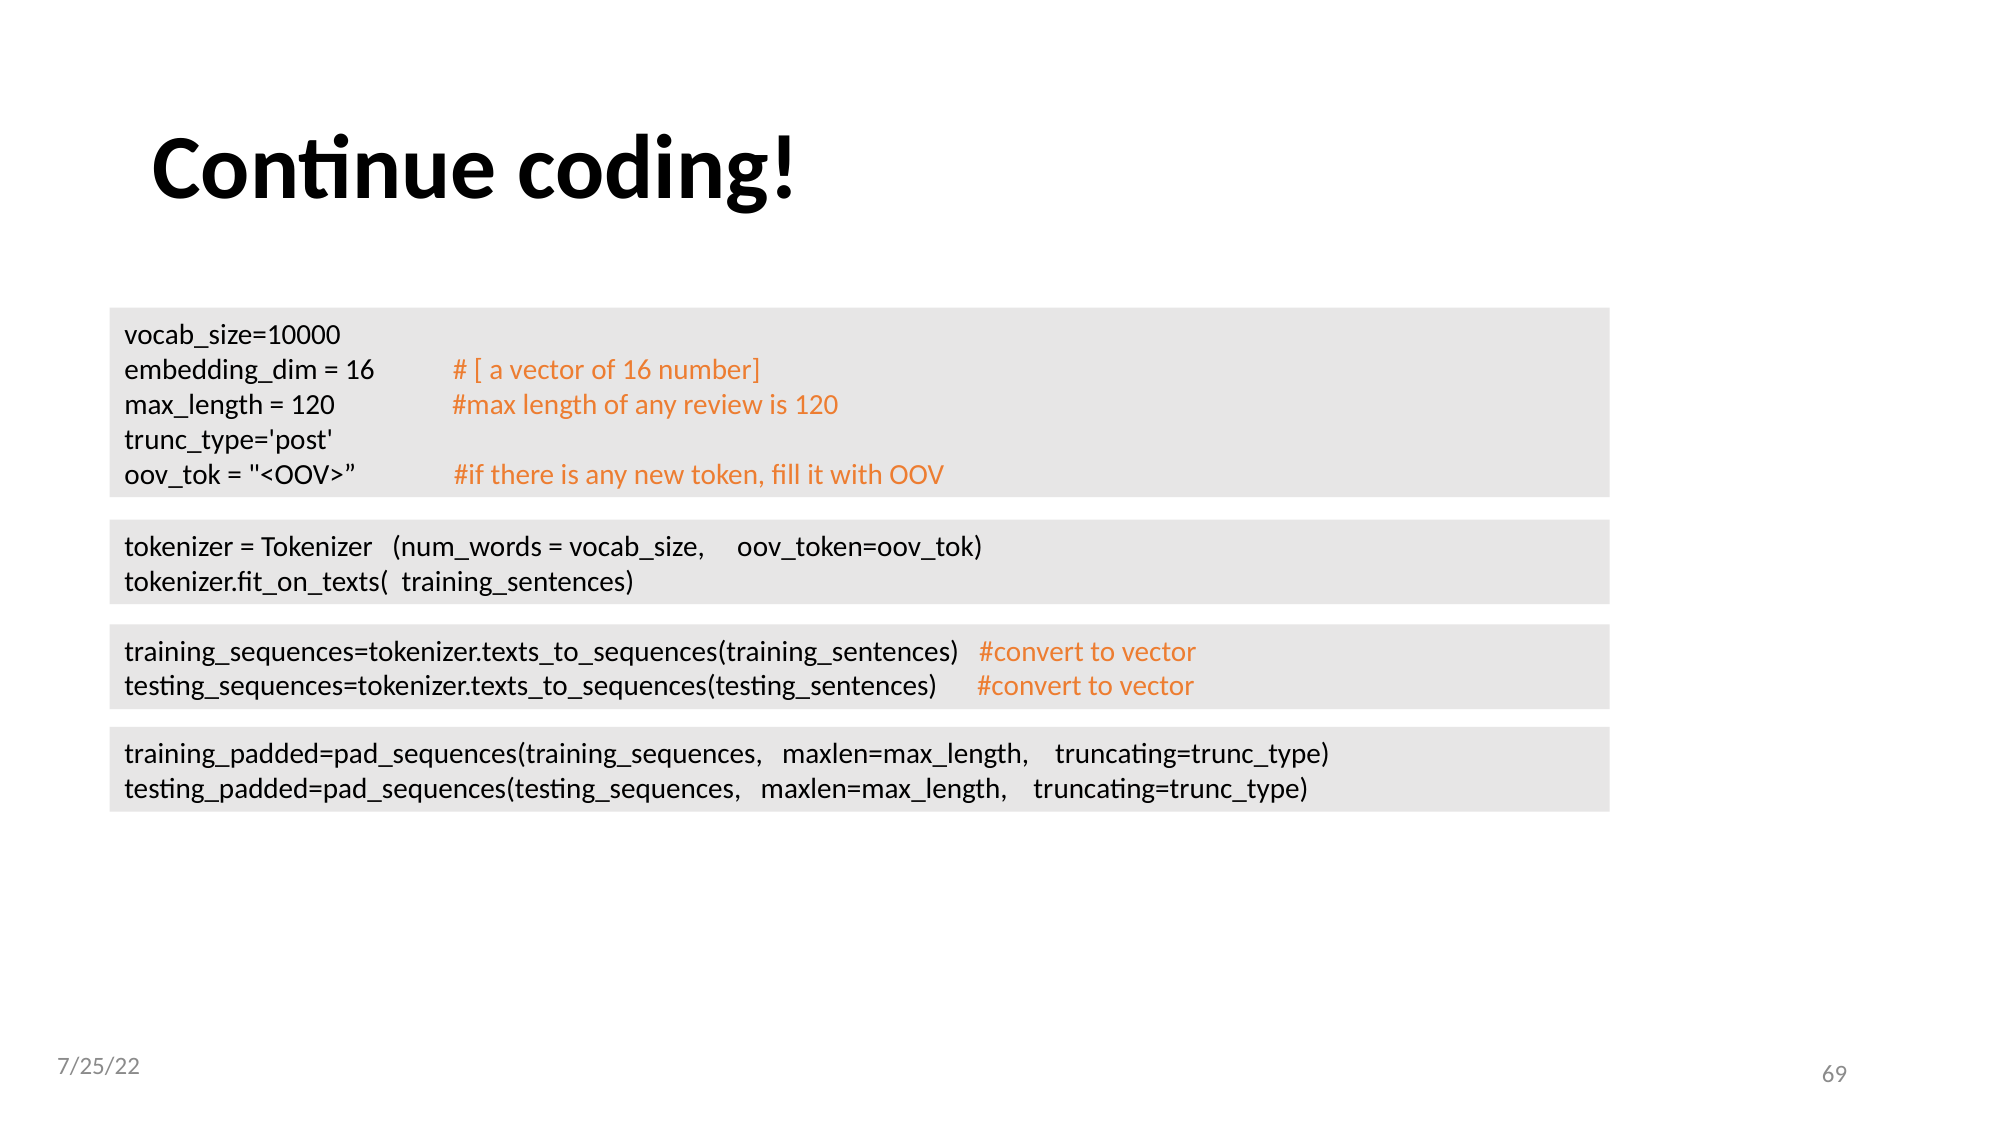

# Continue coding!
vocab_size=10000
embedding_dim = 16            # [ a vector of 16 number]
max_length = 120                  #max length of any review is 120
trunc_type='post'
oov_tok = "<OOV>”               #if there is any new token, fill it with OOV
tokenizer = Tokenizer   (num_words = vocab_size,     oov_token=oov_tok)
tokenizer.fit_on_texts(  training_sentences)
training_sequences=tokenizer.texts_to_sequences(training_sentences)   #convert to vector
testing_sequences=tokenizer.texts_to_sequences(testing_sentences)      #convert to vector
training_padded=pad_sequences(training_sequences,   maxlen=max_length,    truncating=trunc_type)
testing_padded=pad_sequences(testing_sequences,   maxlen=max_length,    truncating=trunc_type)
7/25/22
69